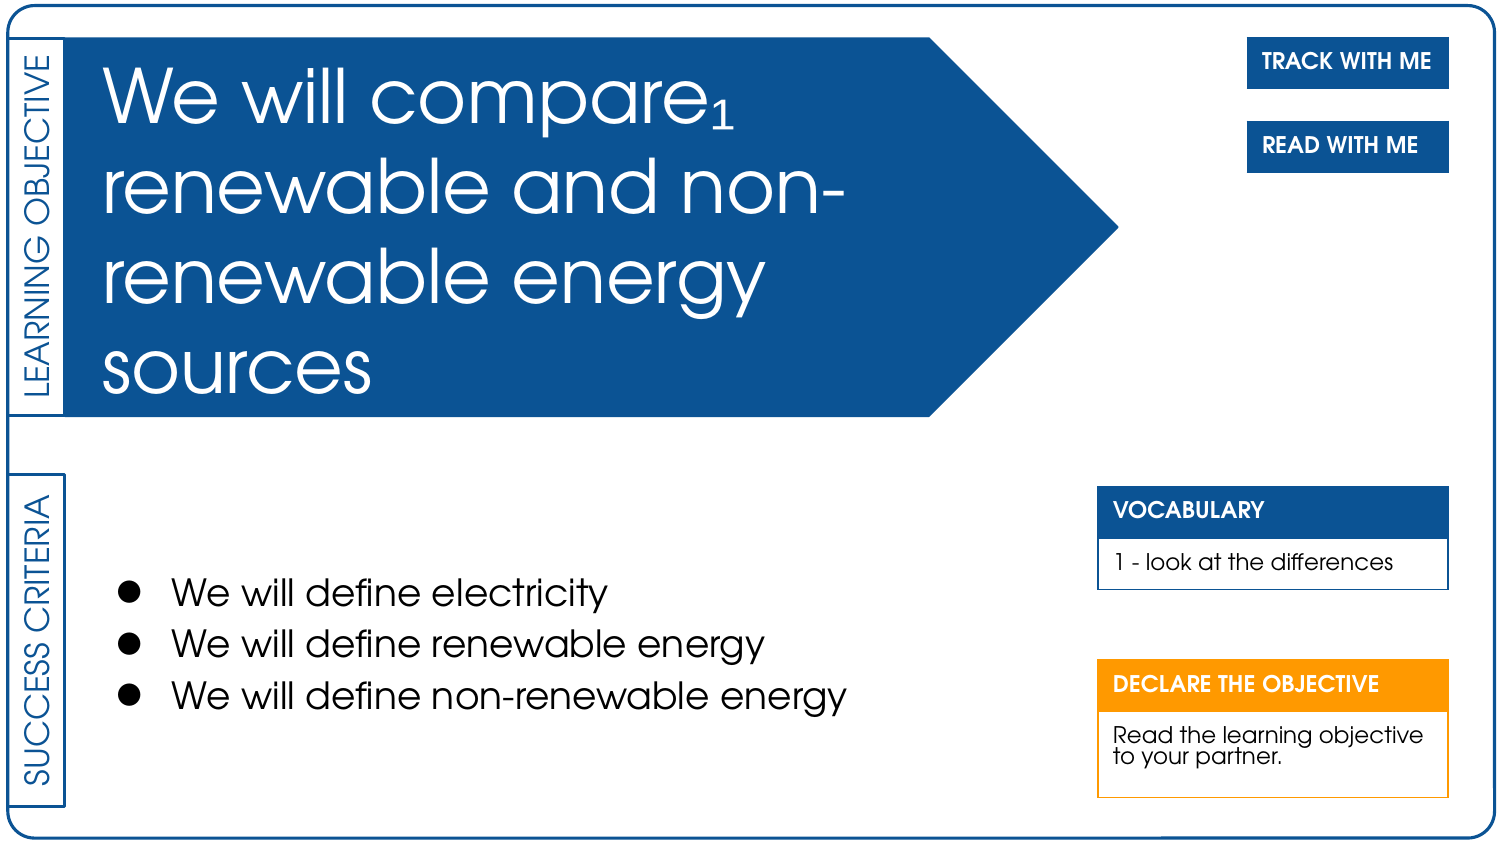

| TRACK WITH ME |
| --- |
# We will compare₁ renewable and non-renewable energy sources
| READ WITH ME |
| --- |
We will define electricity
We will define renewable energy
We will define non-renewable energy
| VOCABULARY |
| --- |
| 1 - look at the differences |
| DECLARE THE OBJECTIVE |
| --- |
| Read the learning objective to your partner. |